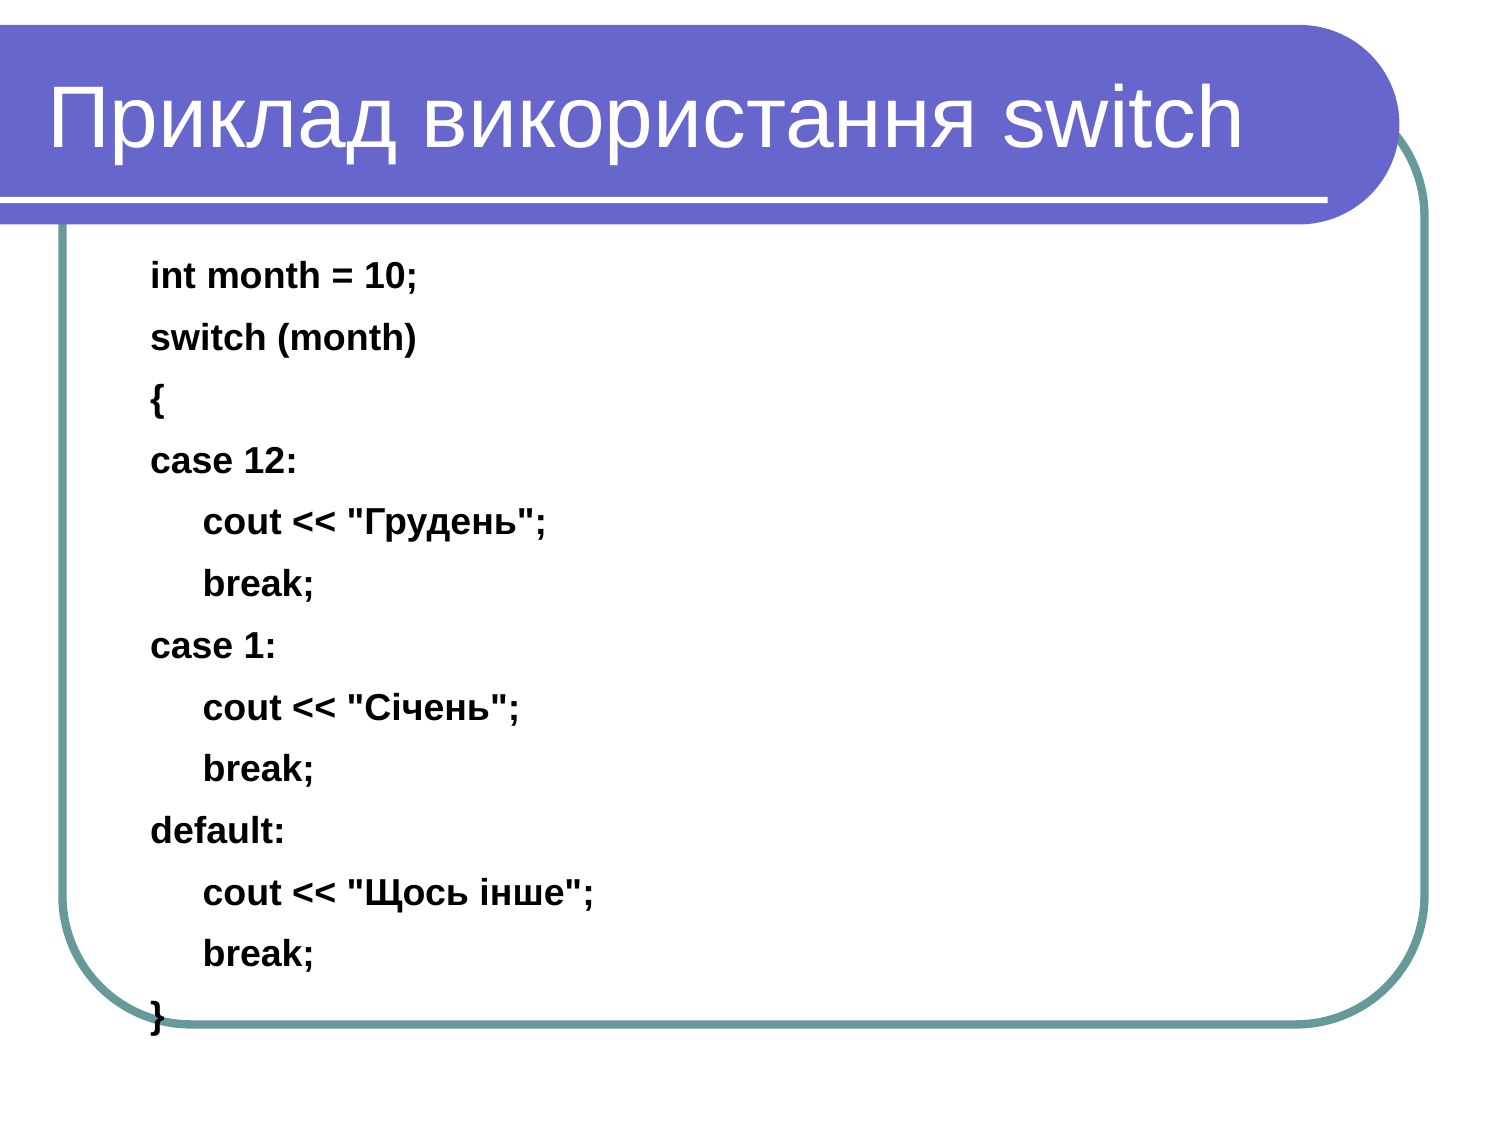

# Приклад використання switch
int month = 10;
switch (month)
{
case 12:
     cout << "Грудень";
     break;
case 1:
     cout << "Січень";
     break;
default:
     cout << "Щось інше";
     break;
}